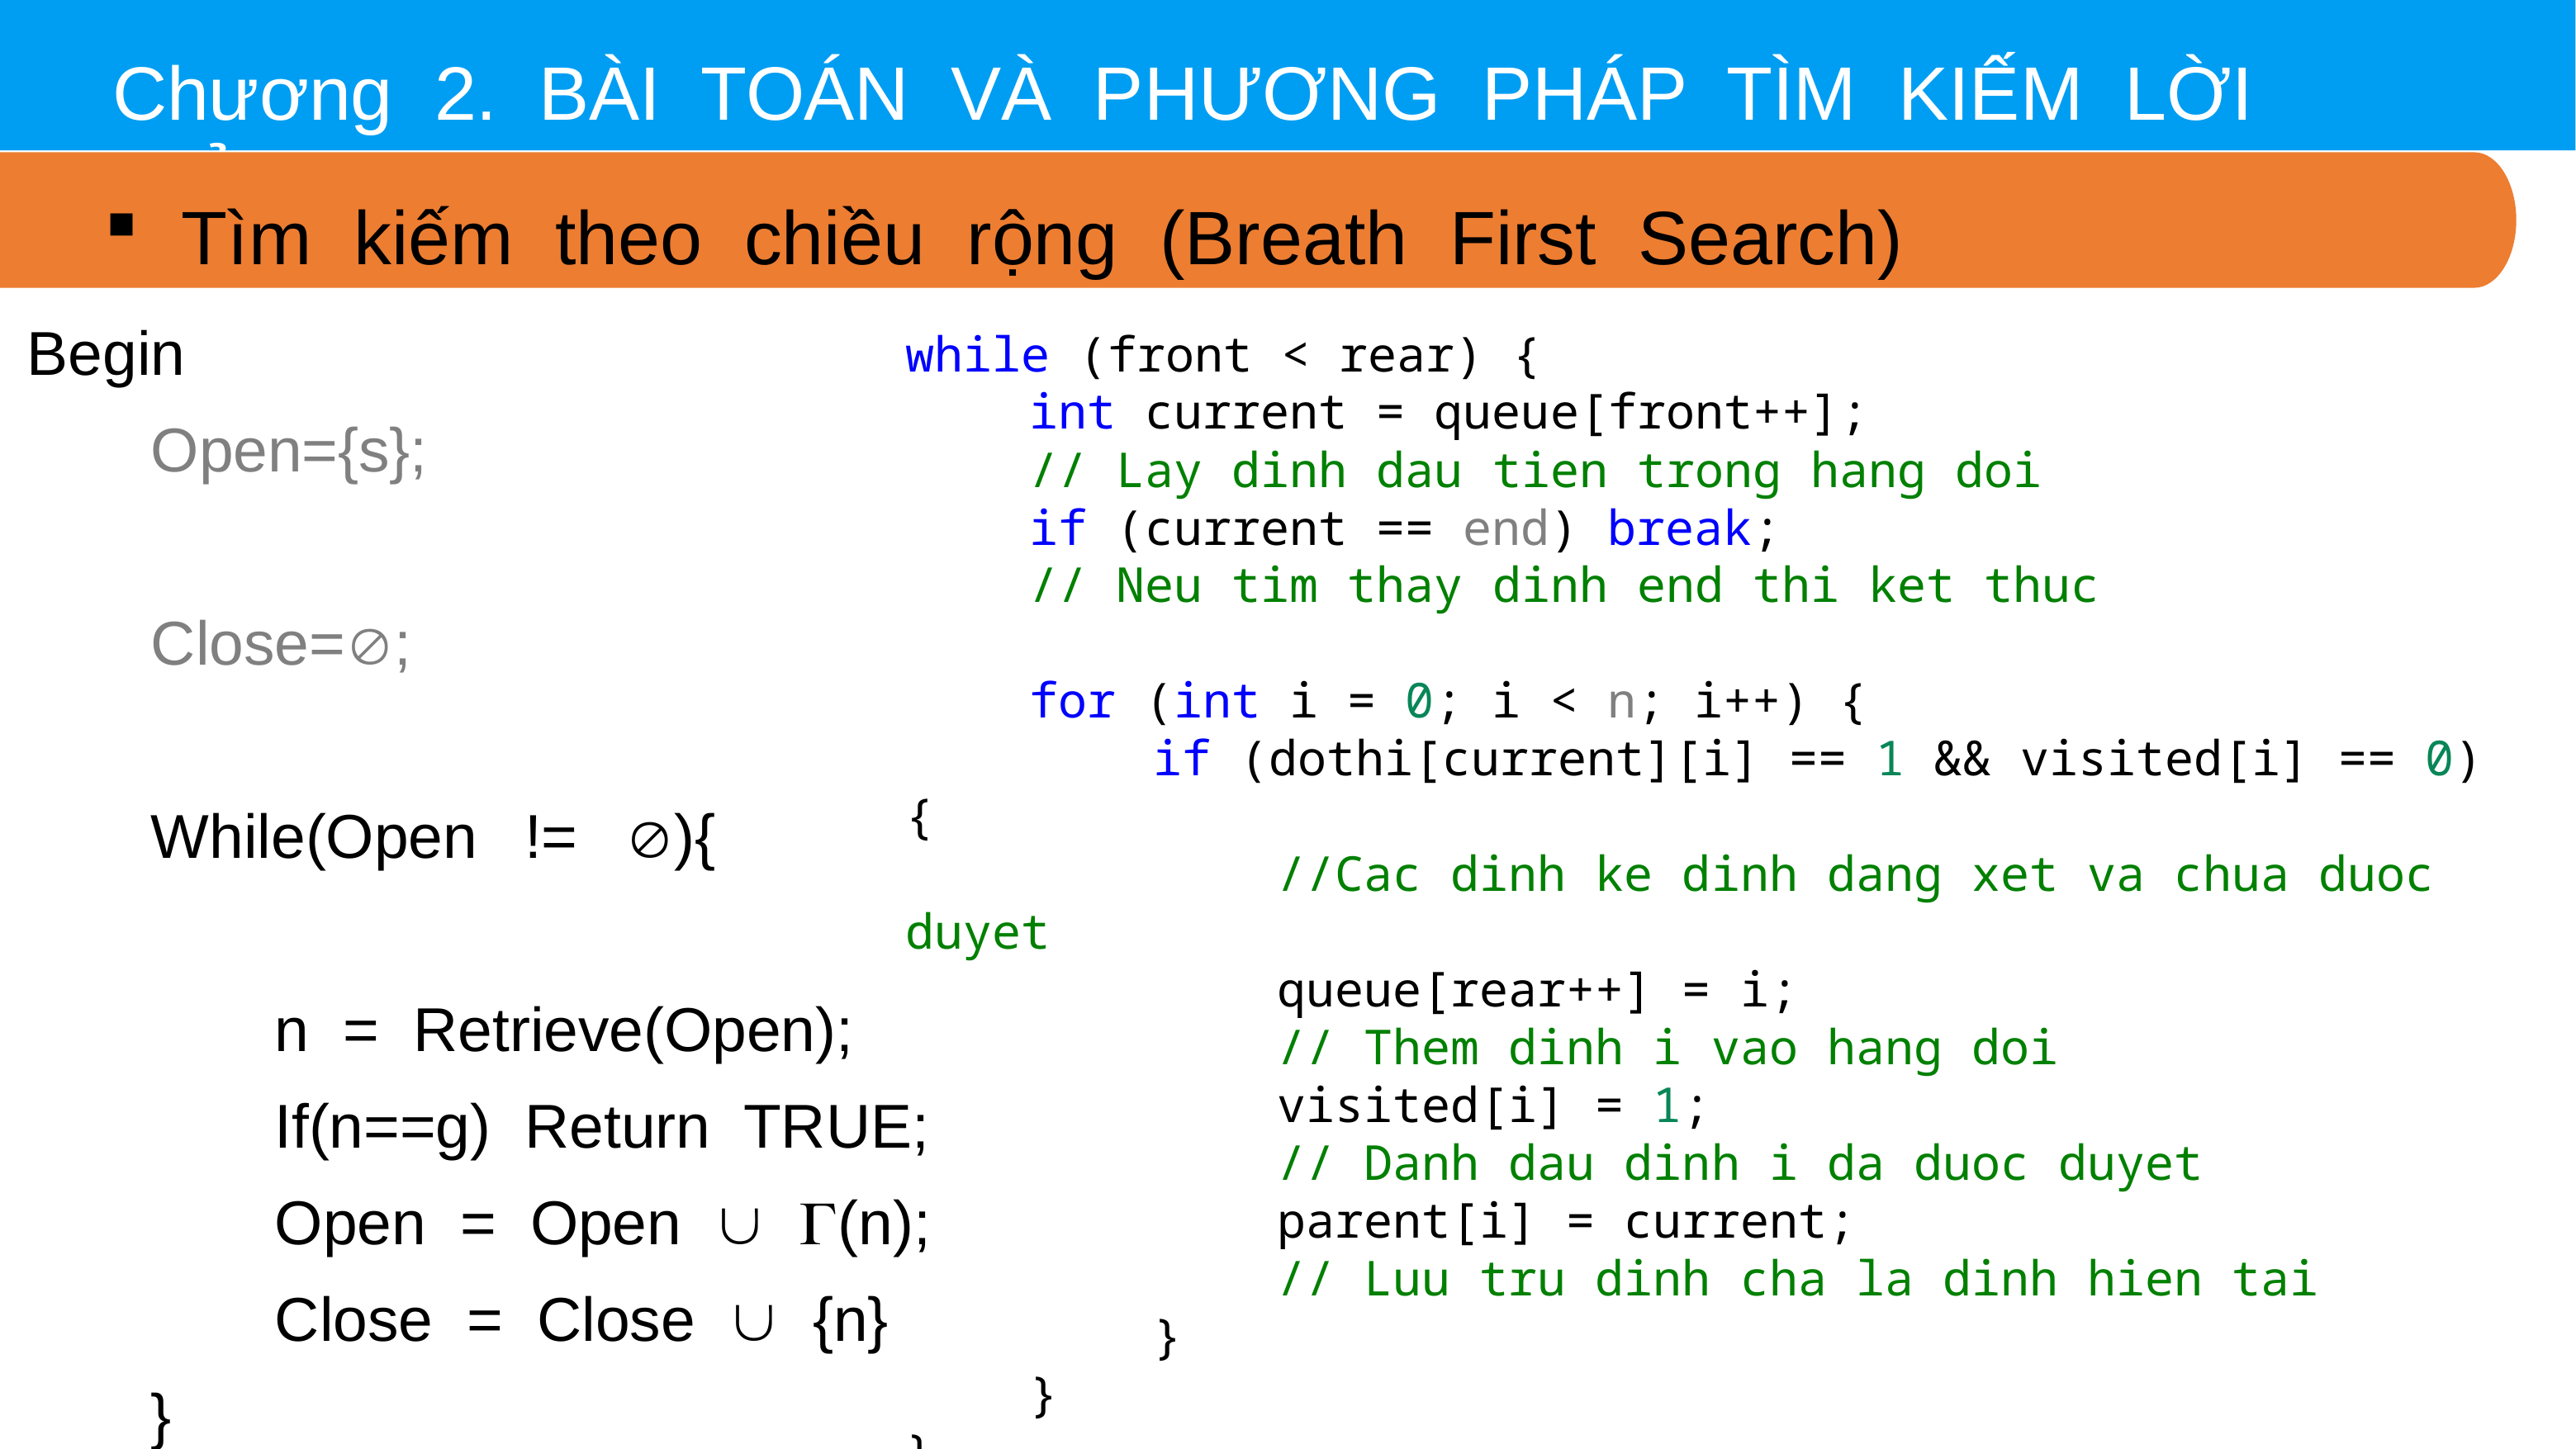

Chương  2.  BÀI  TOÁN  VÀ  PHƯƠNG  PHÁP  TÌM  KIẾM  LỜI  GIẢI

Tìm  kiếm  theo  chiều  rộng  (Breath  First  Search)
Begin
Open={s};
Close=∅;
While(Open  !=  ∅){
n  =  Retrieve(Open);
If(n==g)  Return  TRUE;
Open  =  Open  ∪  Γ(n);
Close  =  Close  ∪  {n}
}
End;
while (front < rear) {
	int current = queue[front++];
	// Lay dinh dau tien trong hang doi
	if (current == end) break;
	// Neu tim thay dinh end thi ket thuc

	for (int i = 0; i < n; i++) {
		if (dothi[current][i] == 1 && visited[i] == 0) {
			//Cac dinh ke dinh dang xet va chua duoc duyet
			queue[rear++] = i;
			// Them dinh i vao hang doi
			visited[i] = 1;
			// Danh dau dinh i da duoc duyet
			parent[i] = current;
			// Luu tru dinh cha la dinh hien tai
		}
	}
}